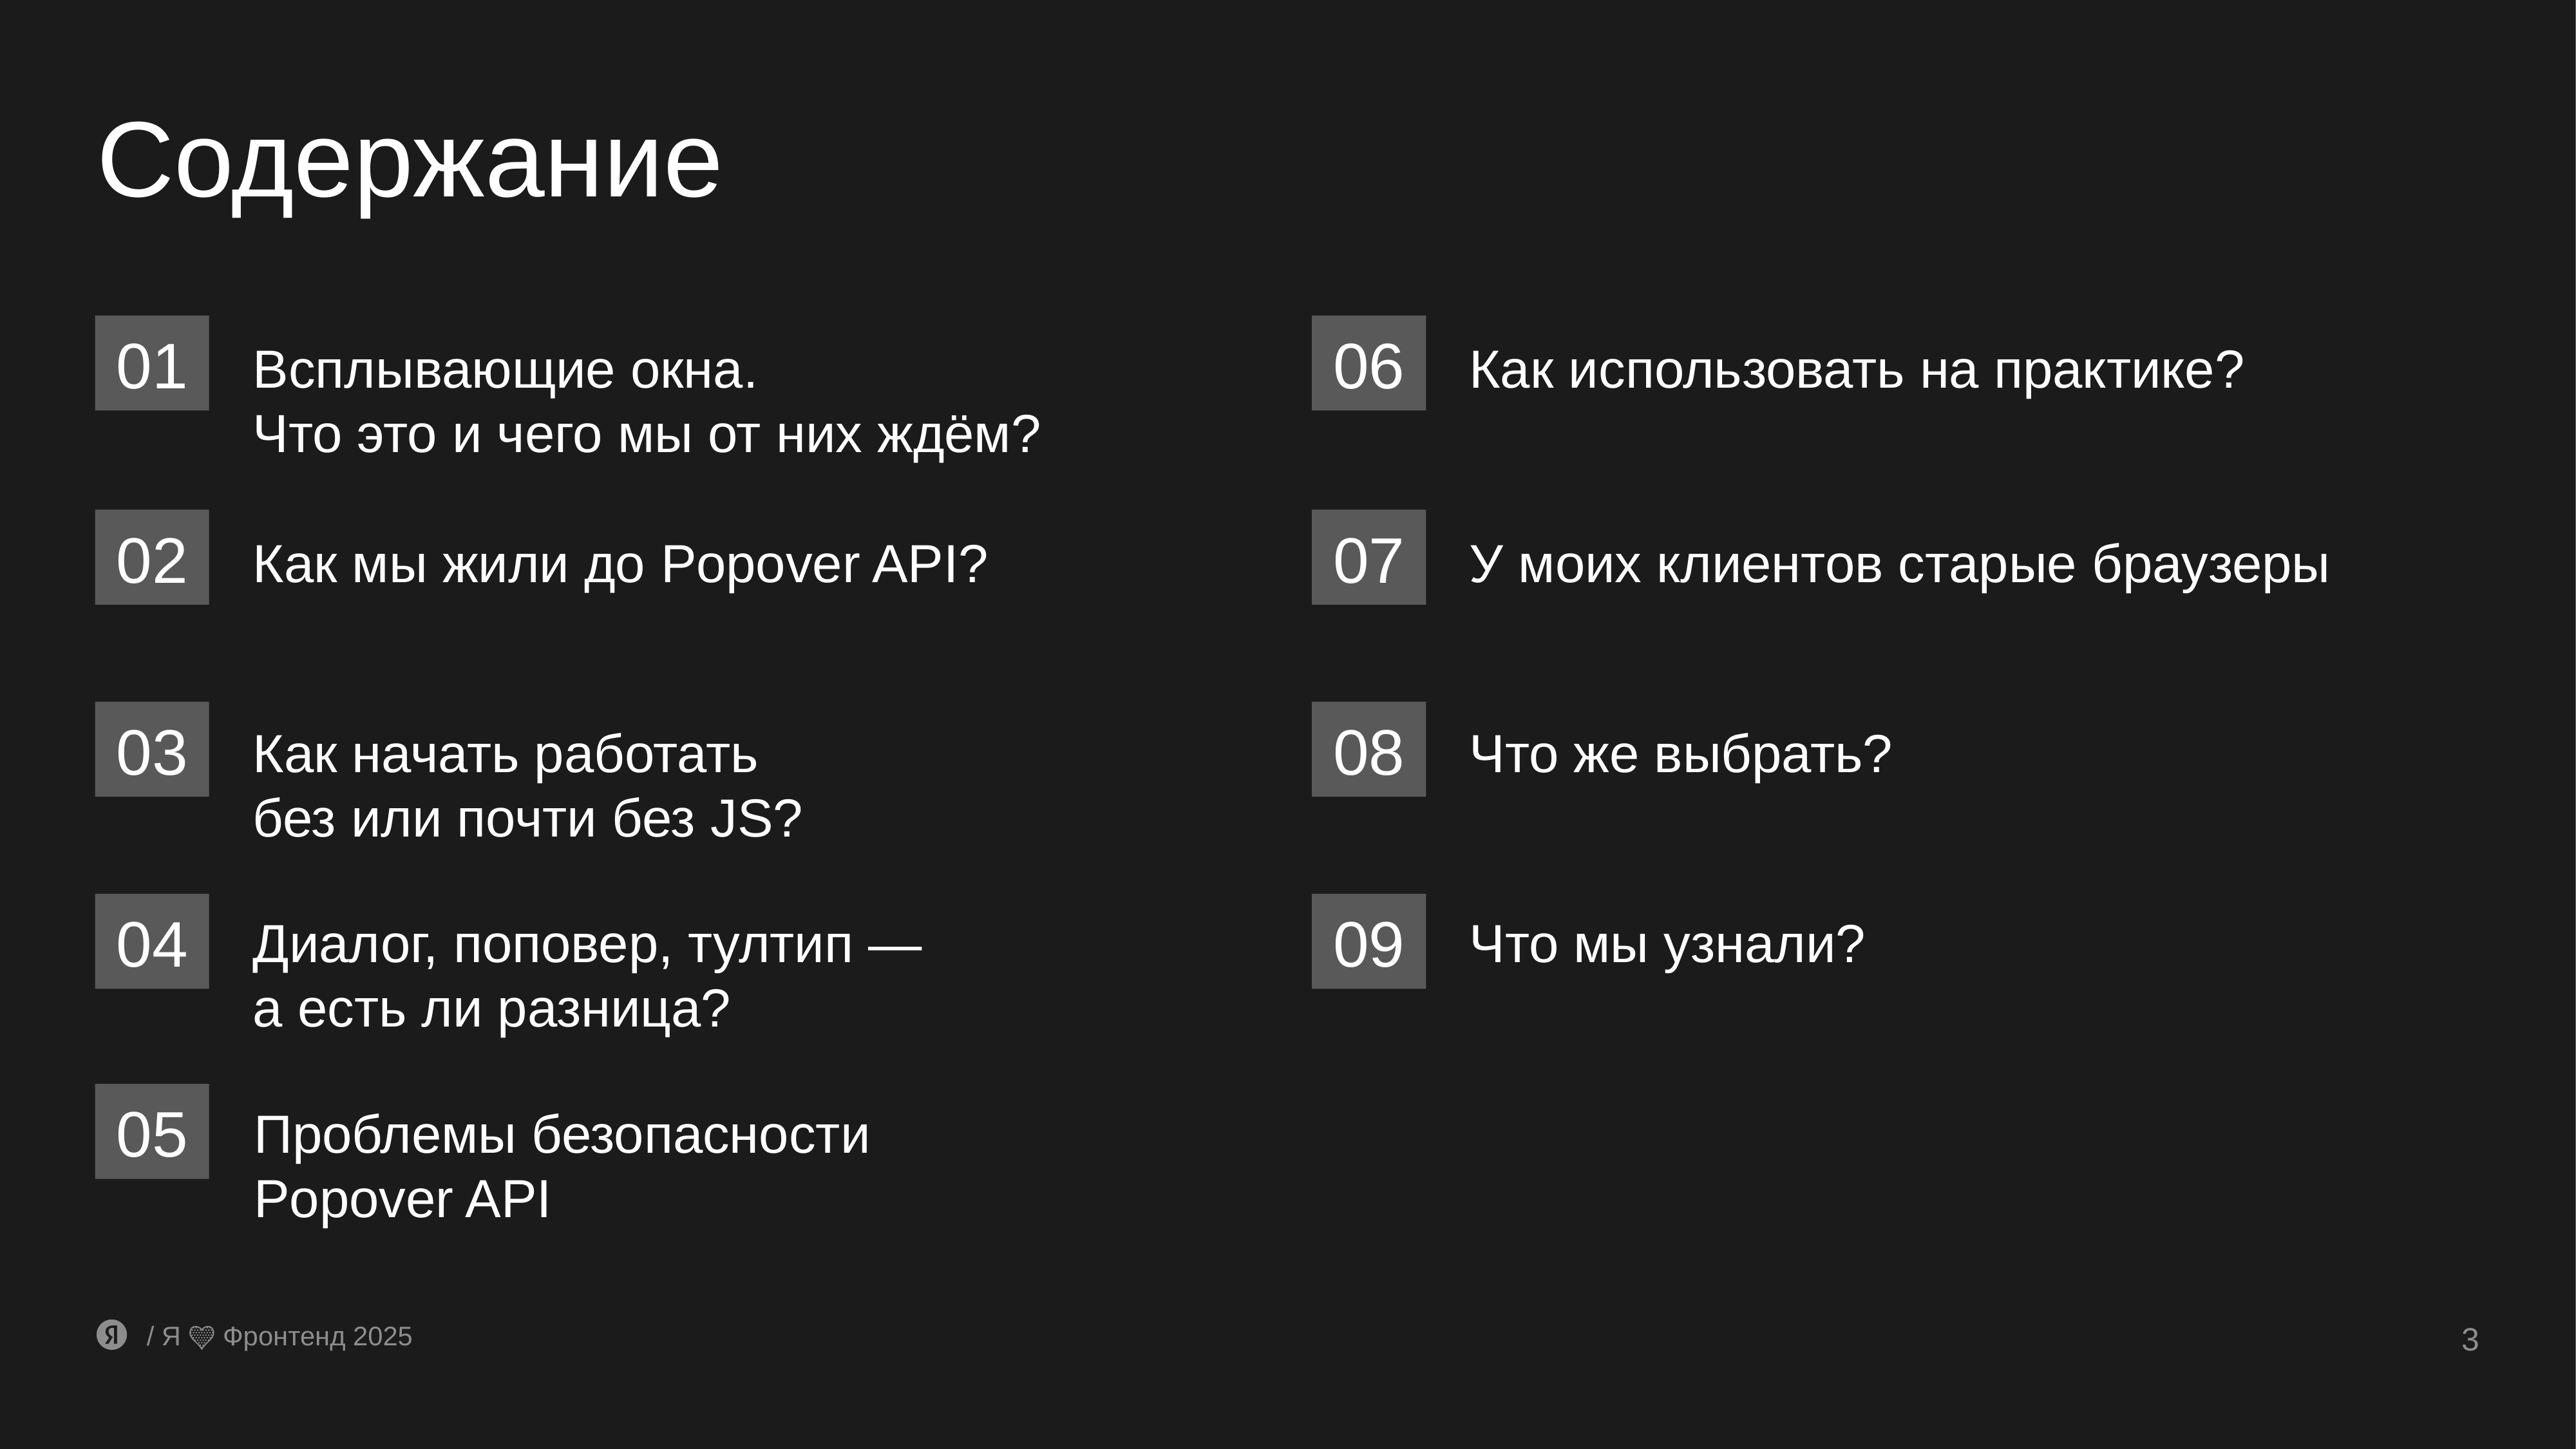

# Содержание
01
06
Всплывающие окна.
Что это и чего мы от них ждём?
Как использовать на практике?
02
07
Как мы жили до Popover API?
У моих клиентов старые браузеры
03
08
Как начать работать
без или почти без JS?
Что же выбрать?
04
09
Диалог, поповер, тултип —
а есть ли разница?
Что мы узнали?
05
Проблемы безопасности
Popover API
/ Я 💛 Фронтенд 2025
3